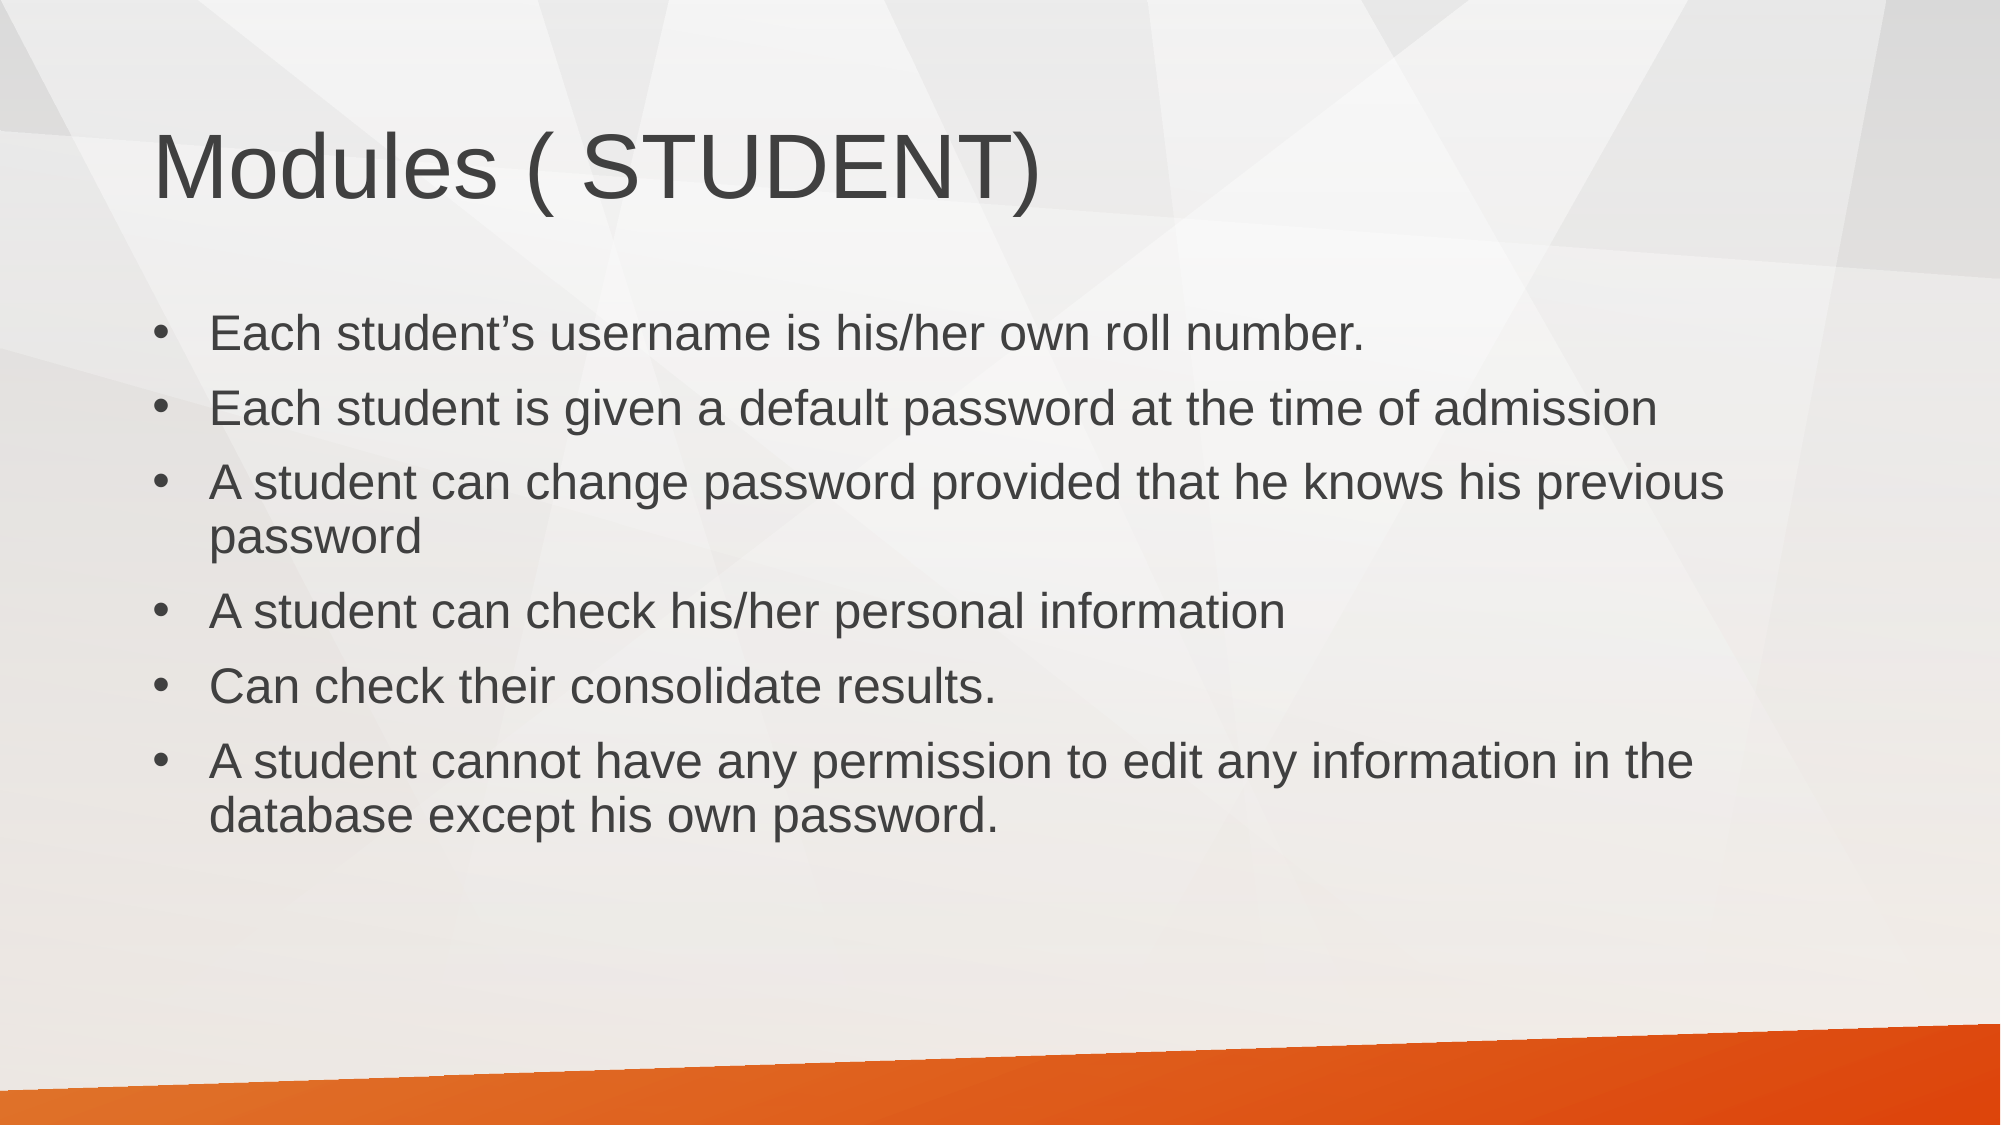

# Modules ( STUDENT)
Each student’s username is his/her own roll number.
Each student is given a default password at the time of admission
A student can change password provided that he knows his previous password
A student can check his/her personal information
Can check their consolidate results.
A student cannot have any permission to edit any information in the database except his own password.